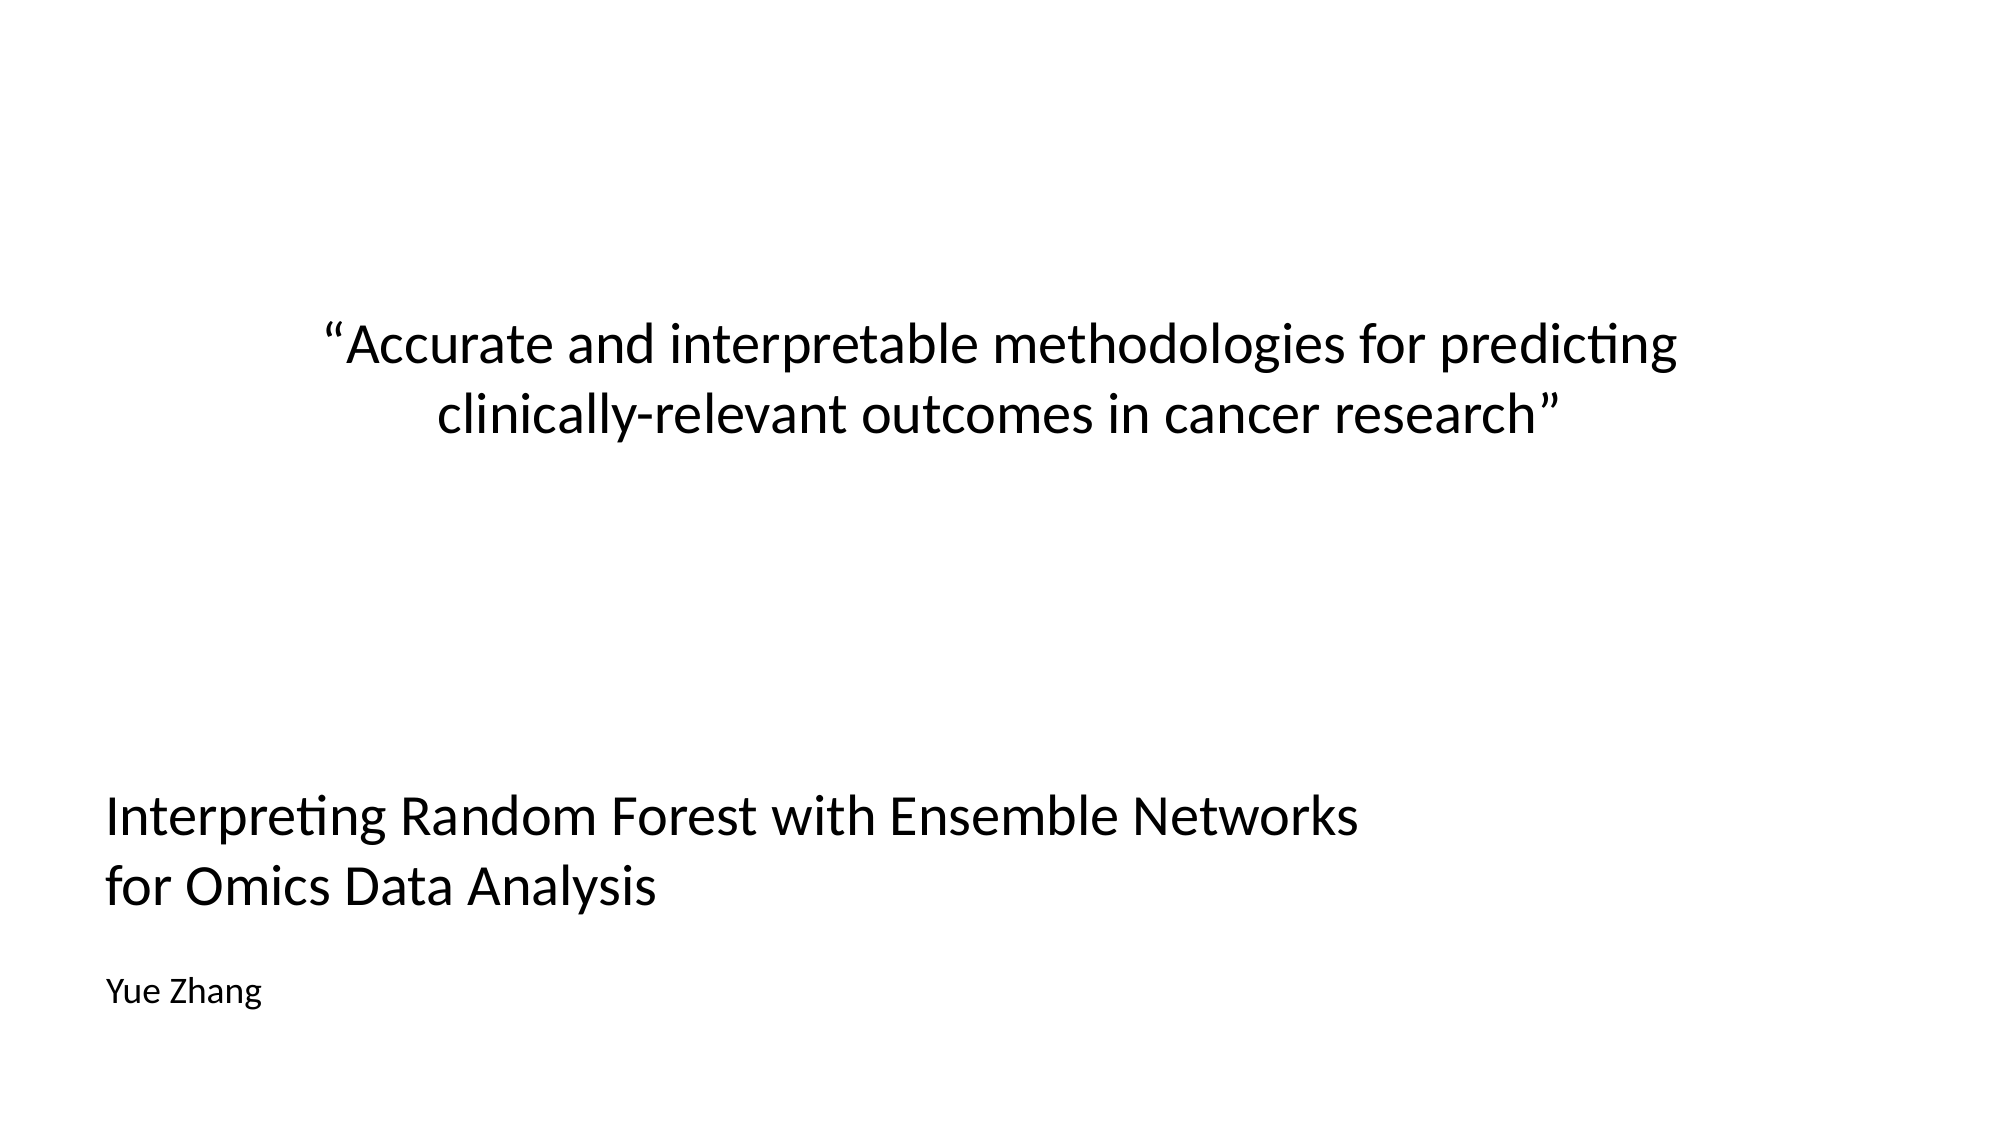

“Accurate and interpretable methodologies for predicting clinically-relevant outcomes in cancer research”
Interpreting Random Forest with Ensemble Networks for Omics Data Analysis
Yue Zhang